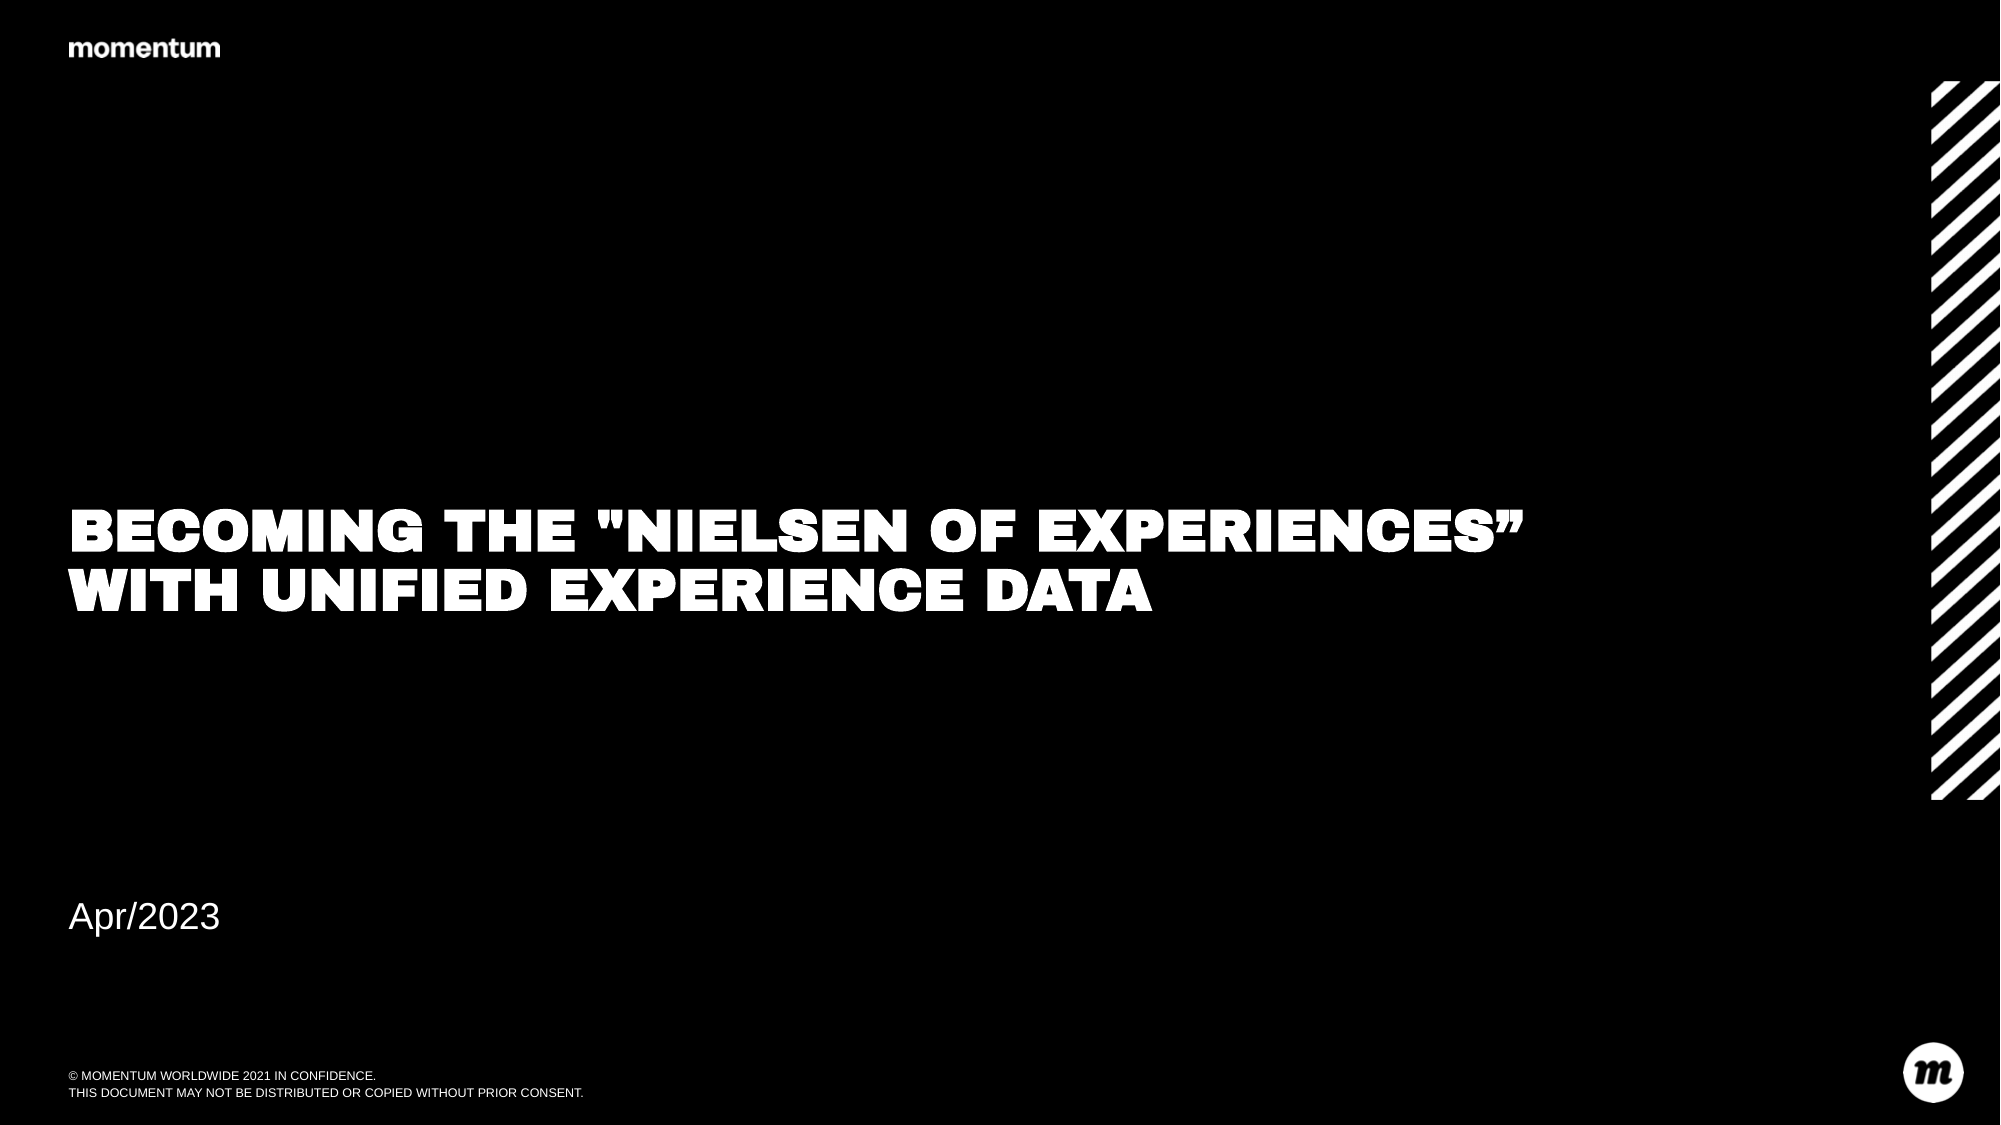

# BECOMING THE "NIELSEN OF EXPERIENCES” WITH UNIFIED EXPERIENCE DATA
Apr/2023